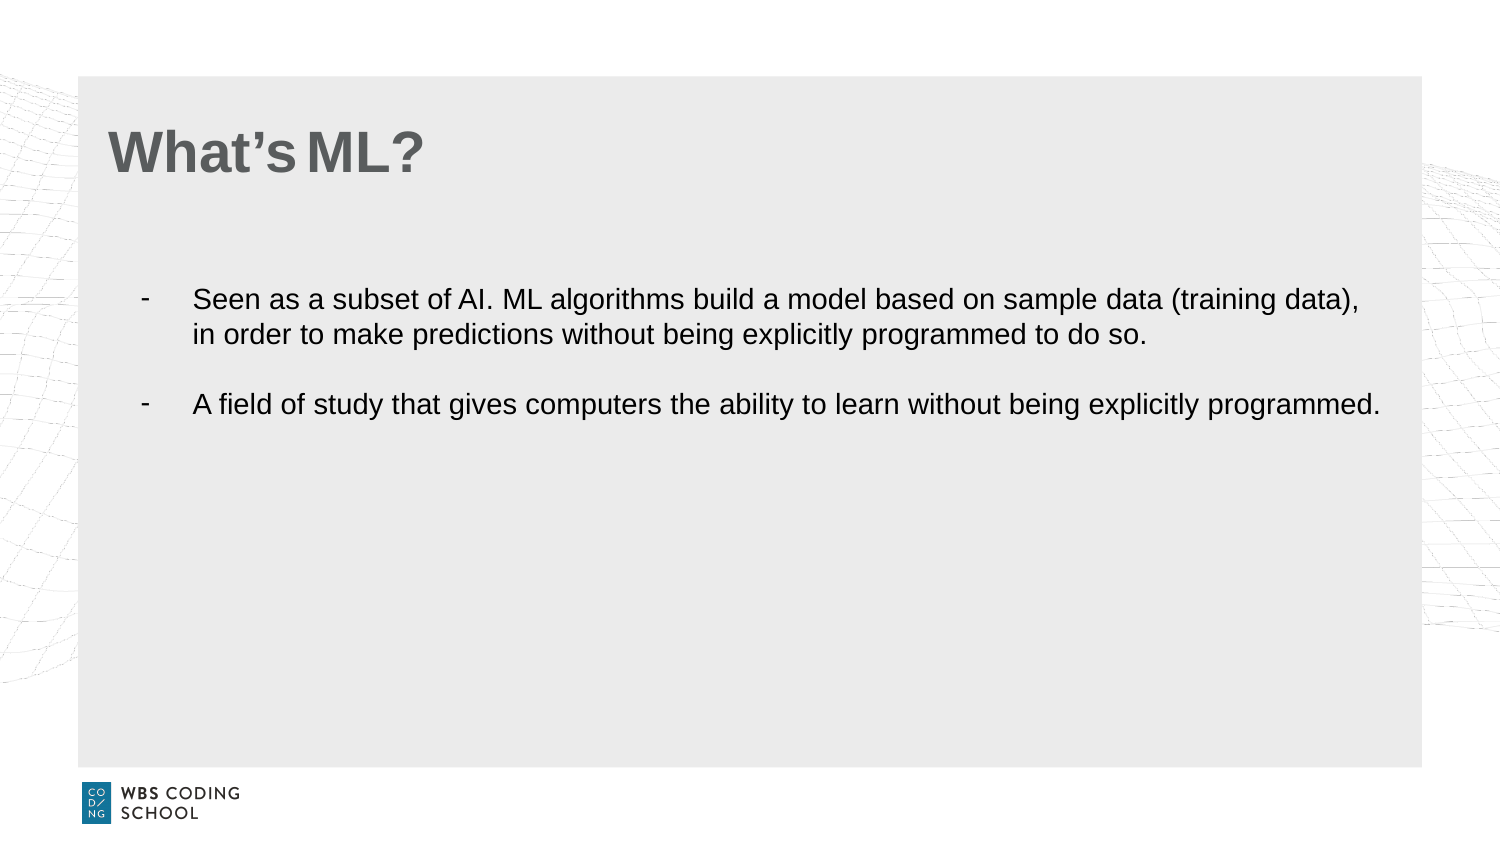

What’s ML?
Seen as a subset of AI. ML algorithms build a model based on sample data (training data), in order to make predictions without being explicitly programmed to do so.

A field of study that gives computers the ability to learn without being explicitly programmed.